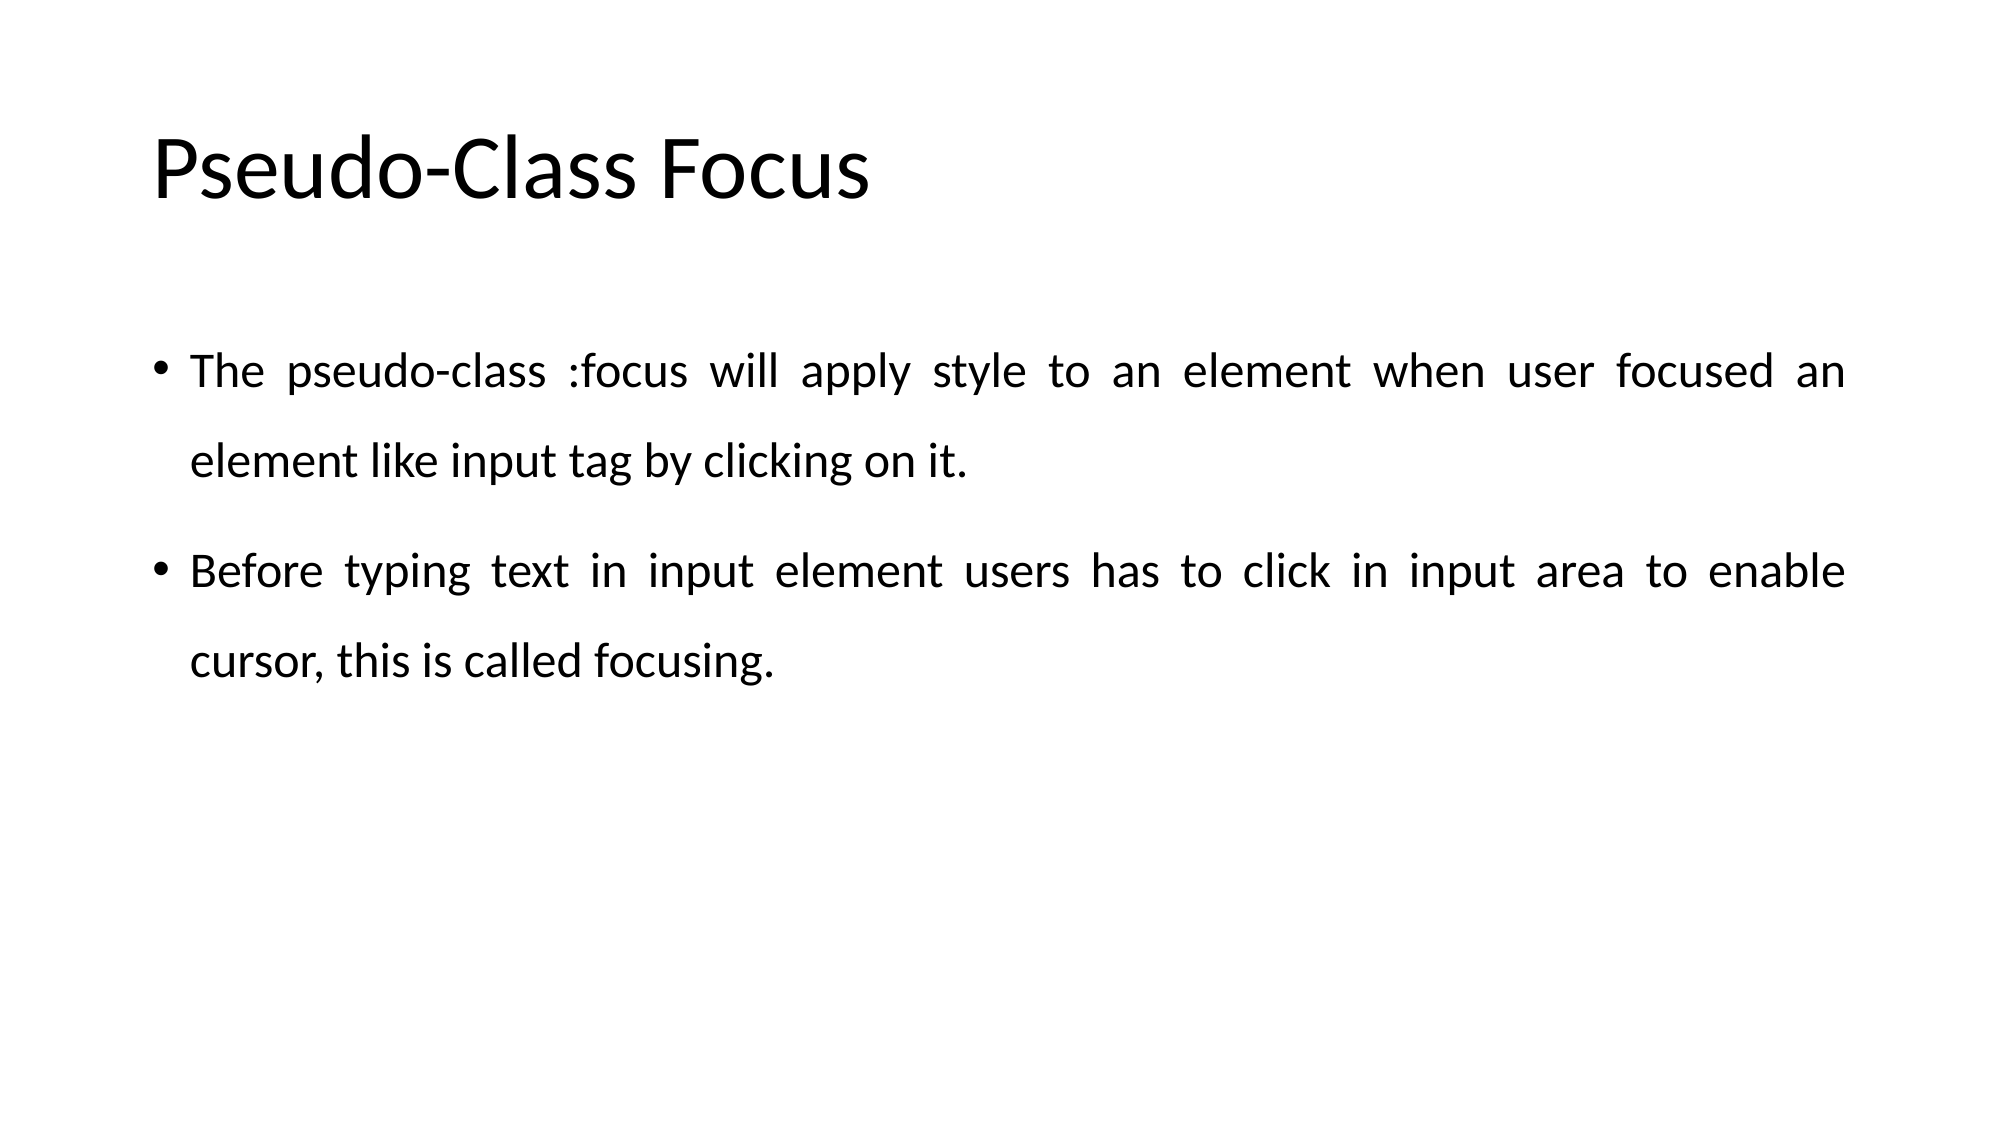

# Pseudo-Class Focus
The pseudo-class :focus will apply style to an element when user focused an element like input tag by clicking on it.
Before typing text in input element users has to click in input area to enable cursor, this is called focusing.